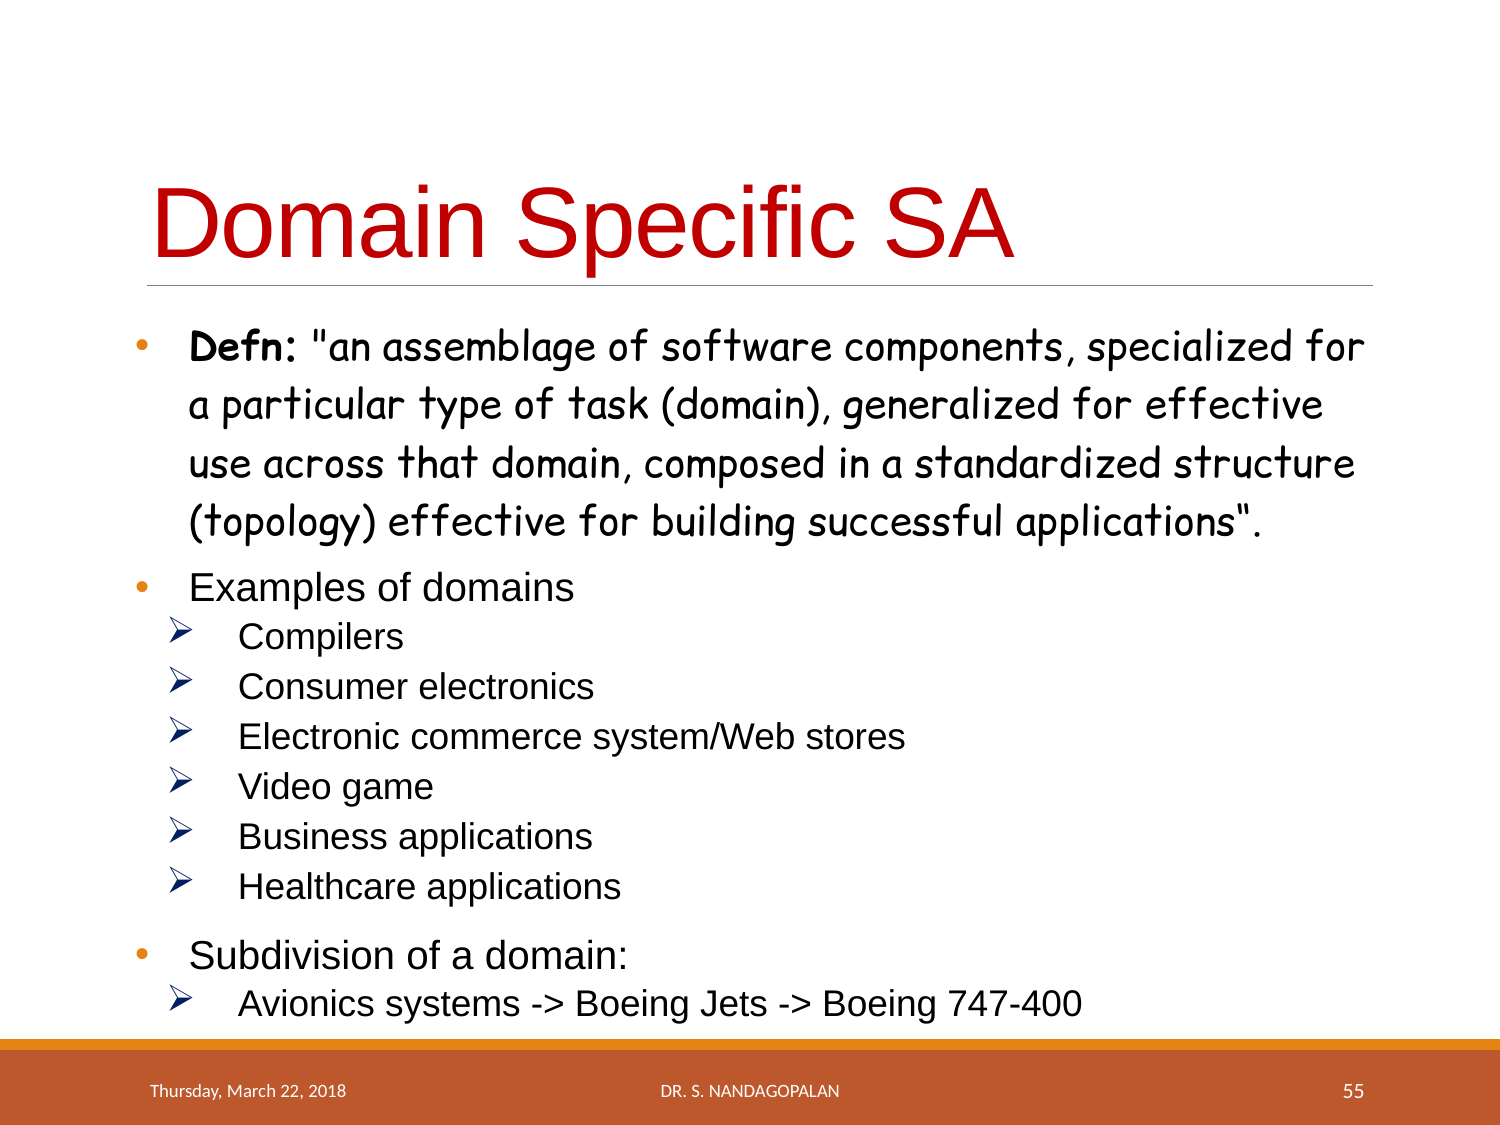

# Domain Specific SA
Defn: "an assemblage of software components, specialized for a particular type of task (domain), generalized for effective use across that domain, composed in a standardized structure (topology) effective for building successful applications“.
Examples of domains
Compilers
Consumer electronics
Electronic commerce system/Web stores
Video game
Business applications
Healthcare applications
Subdivision of a domain:
Avionics systems -> Boeing Jets -> Boeing 747-400
Thursday, March 22, 2018
Dr. S. Nandagopalan
55